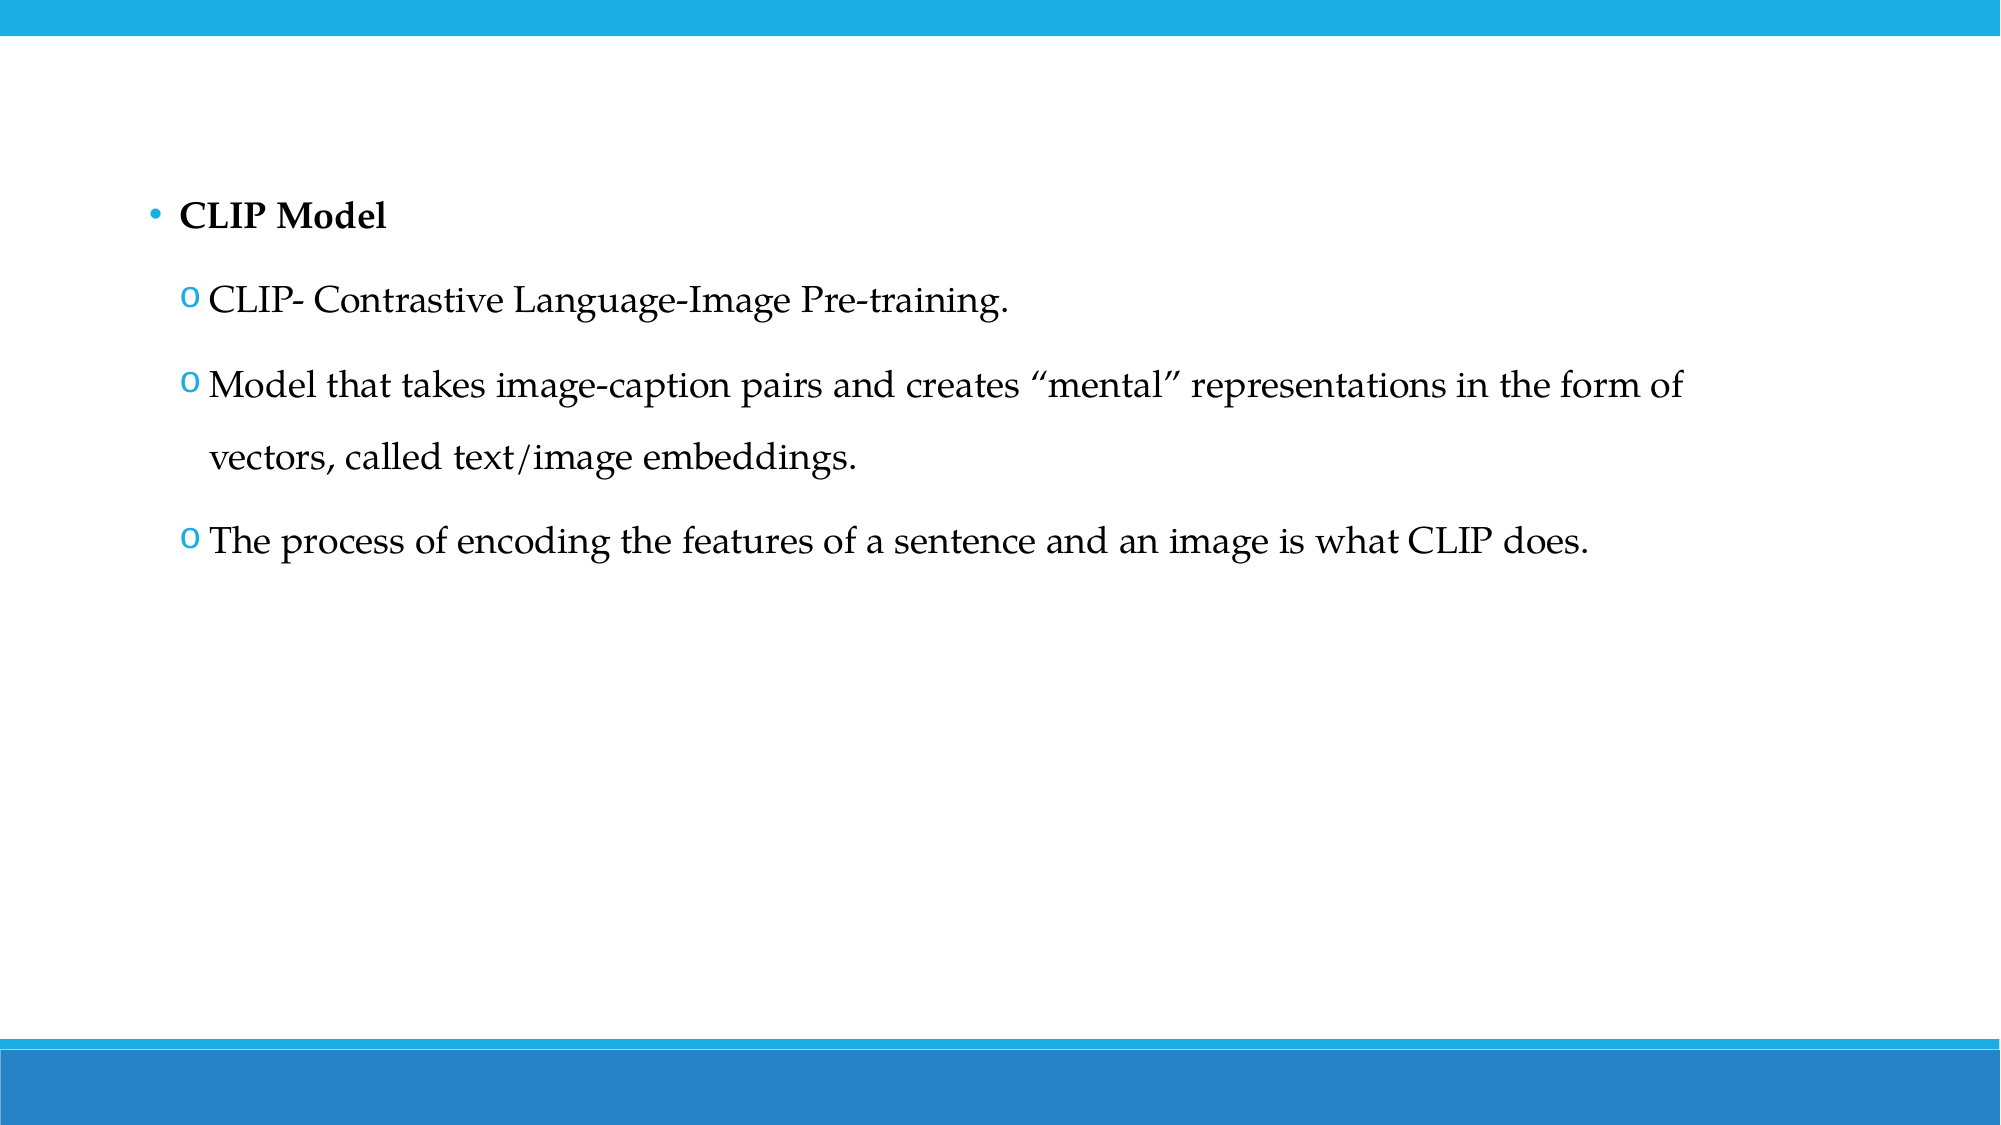

CLIP Model
CLIP- Contrastive Language-Image Pre-training.
Model that takes image-caption pairs and creates “mental” representations in the form of vectors, called text/image embeddings.
The process of encoding the features of a sentence and an image is what CLIP does.